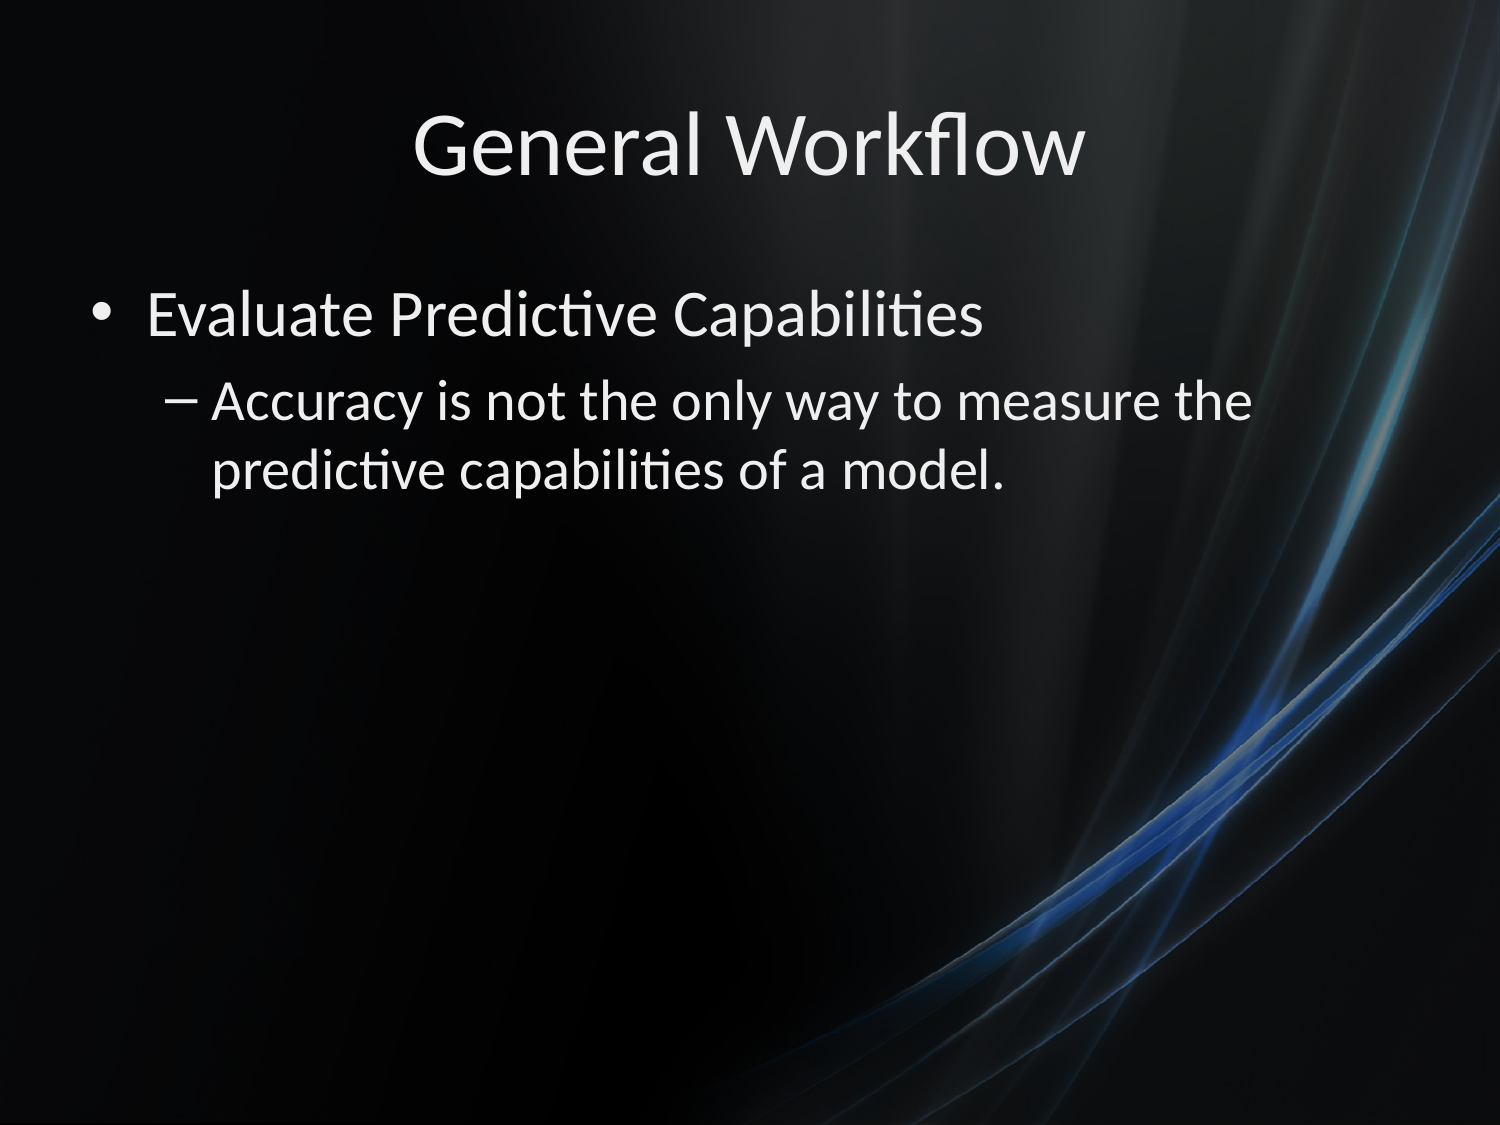

# General Workflow
Evaluate Predictive Capabilities
Accuracy is not the only way to measure the predictive capabilities of a model.